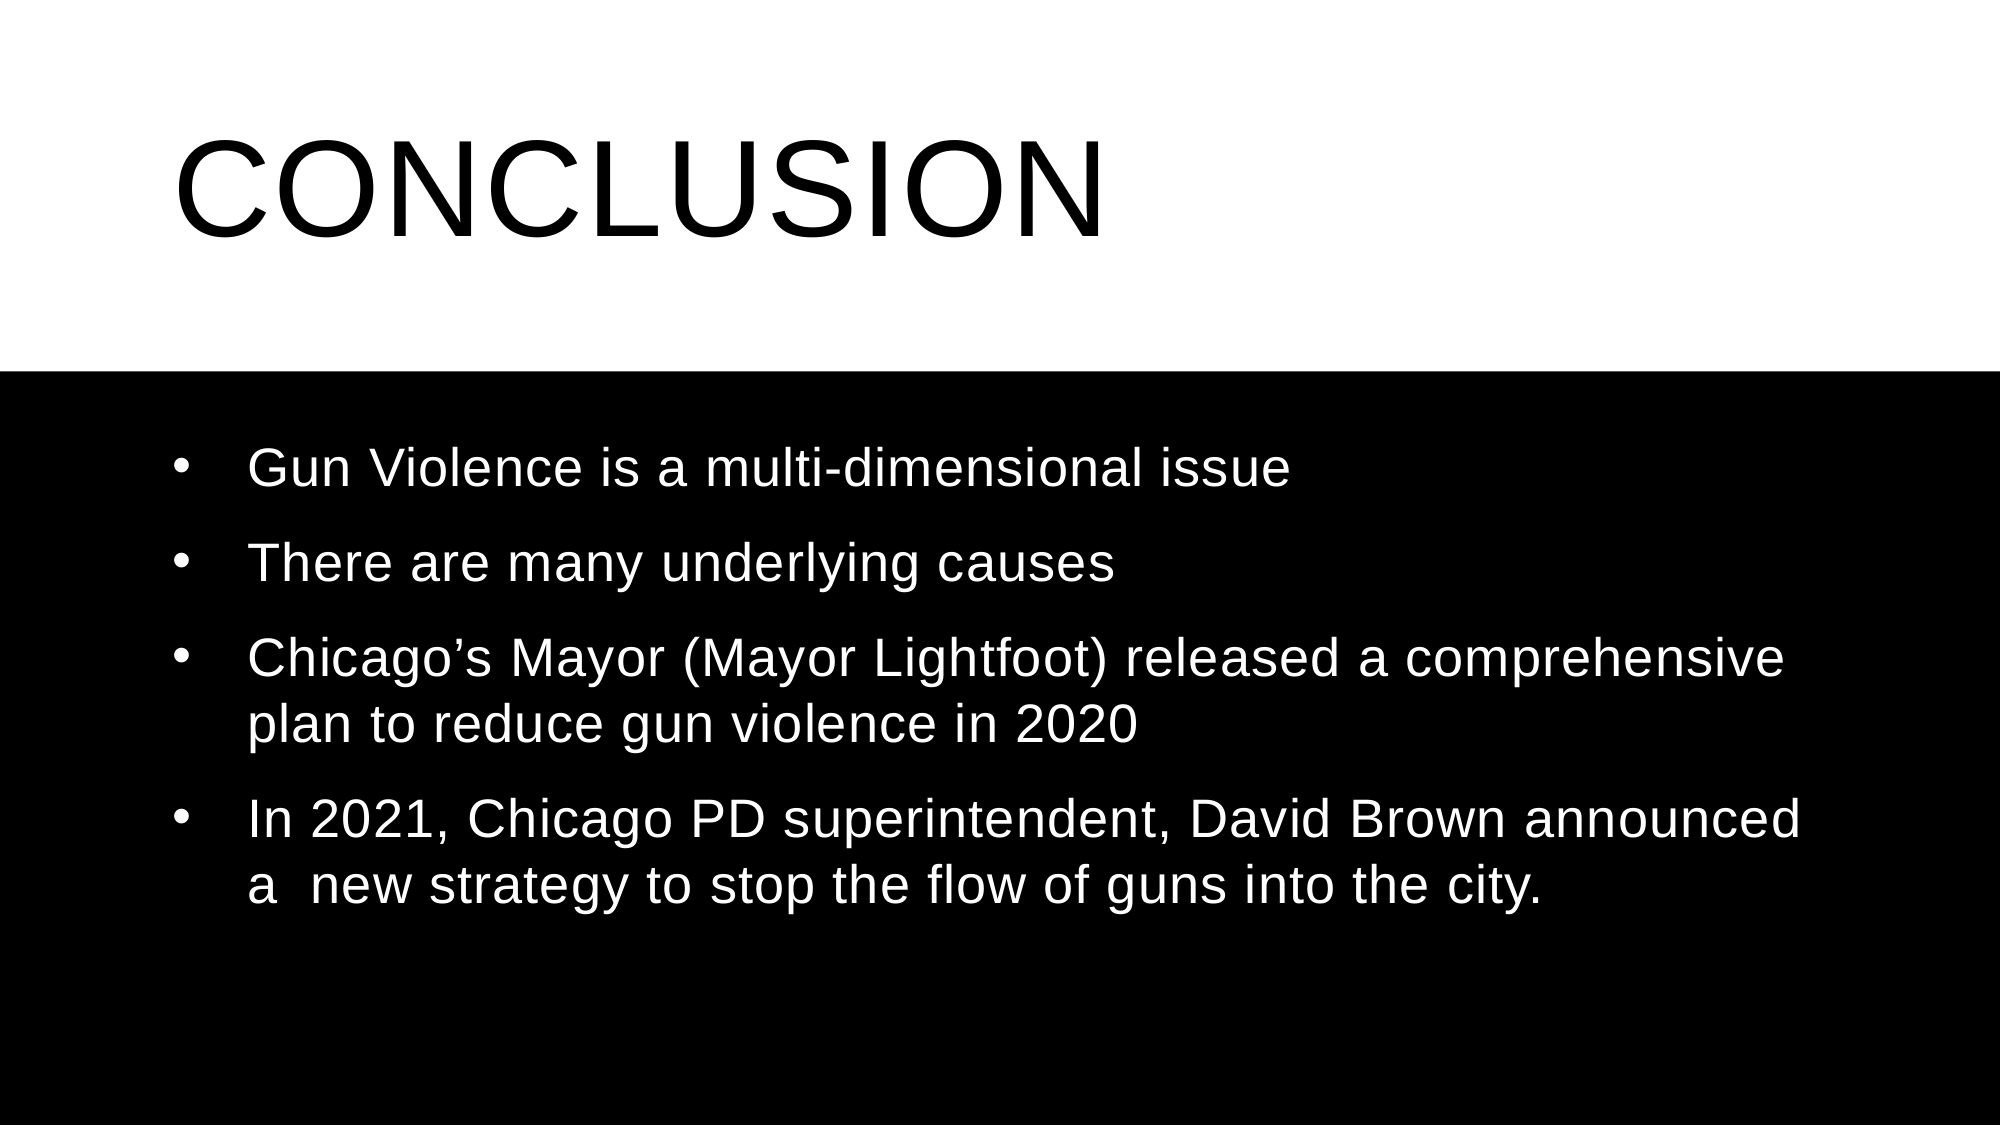

# Conclusion
Gun Violence is a multi-dimensional issue
There are many underlying causes
Chicago’s Mayor (Mayor Lightfoot) released a comprehensive plan to reduce gun violence in 2020
In 2021, Chicago PD superintendent, David Brown announced a  new strategy to stop the flow of guns into the city.